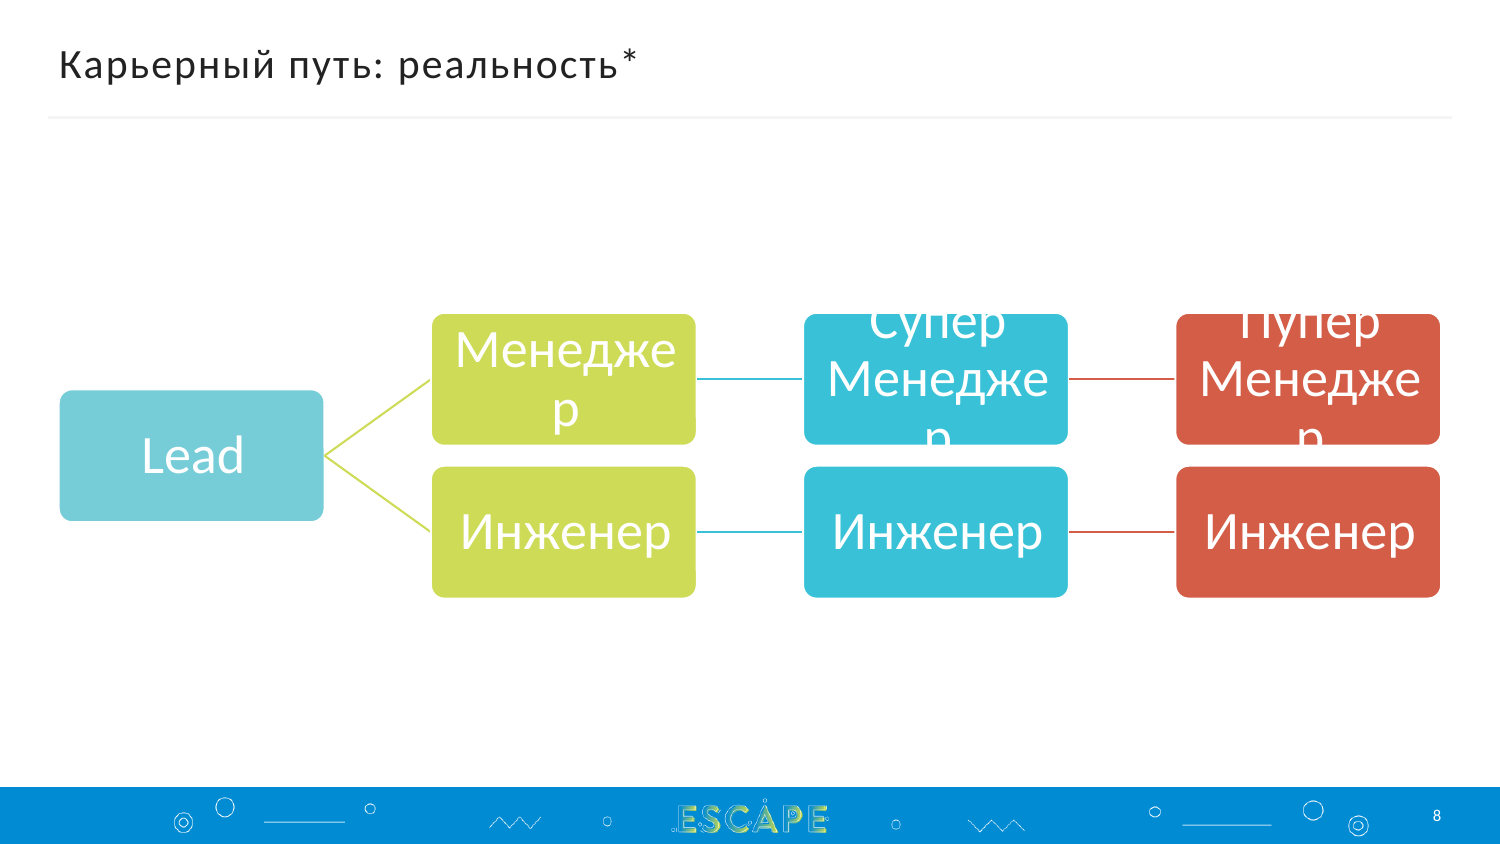

# Карьерный путь: реальность*
Lead

Менеджер

Супер Менеджер

Пупер Менеджер

Инженер

Инженер

Инженер
8